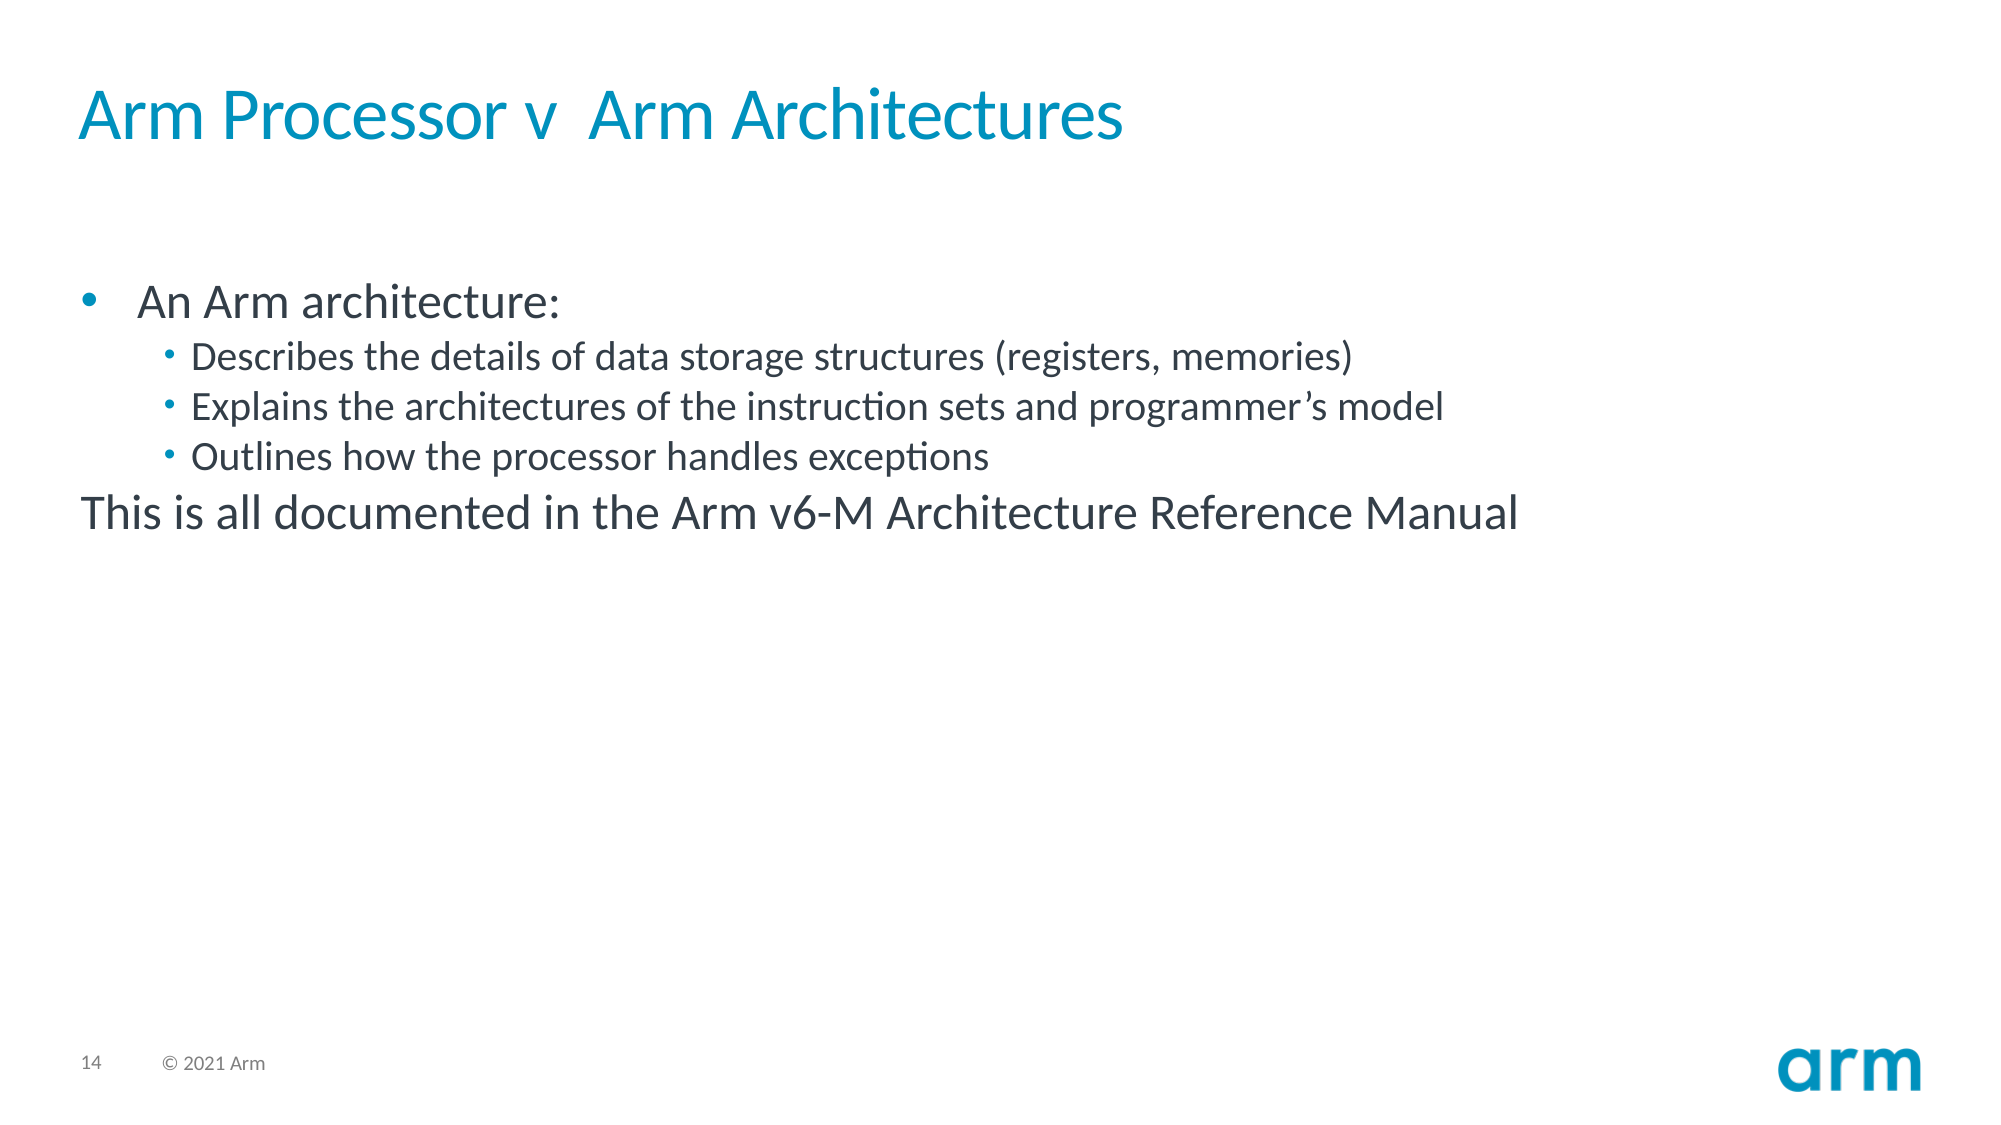

# Arm Processor v  Arm Architectures
An Arm architecture:
Describes the details of data storage structures (registers, memories)
Explains the architectures of the instruction sets and programmer’s model
Outlines how the processor handles exceptions
This is all documented in the Arm v6-M Architecture Reference Manual